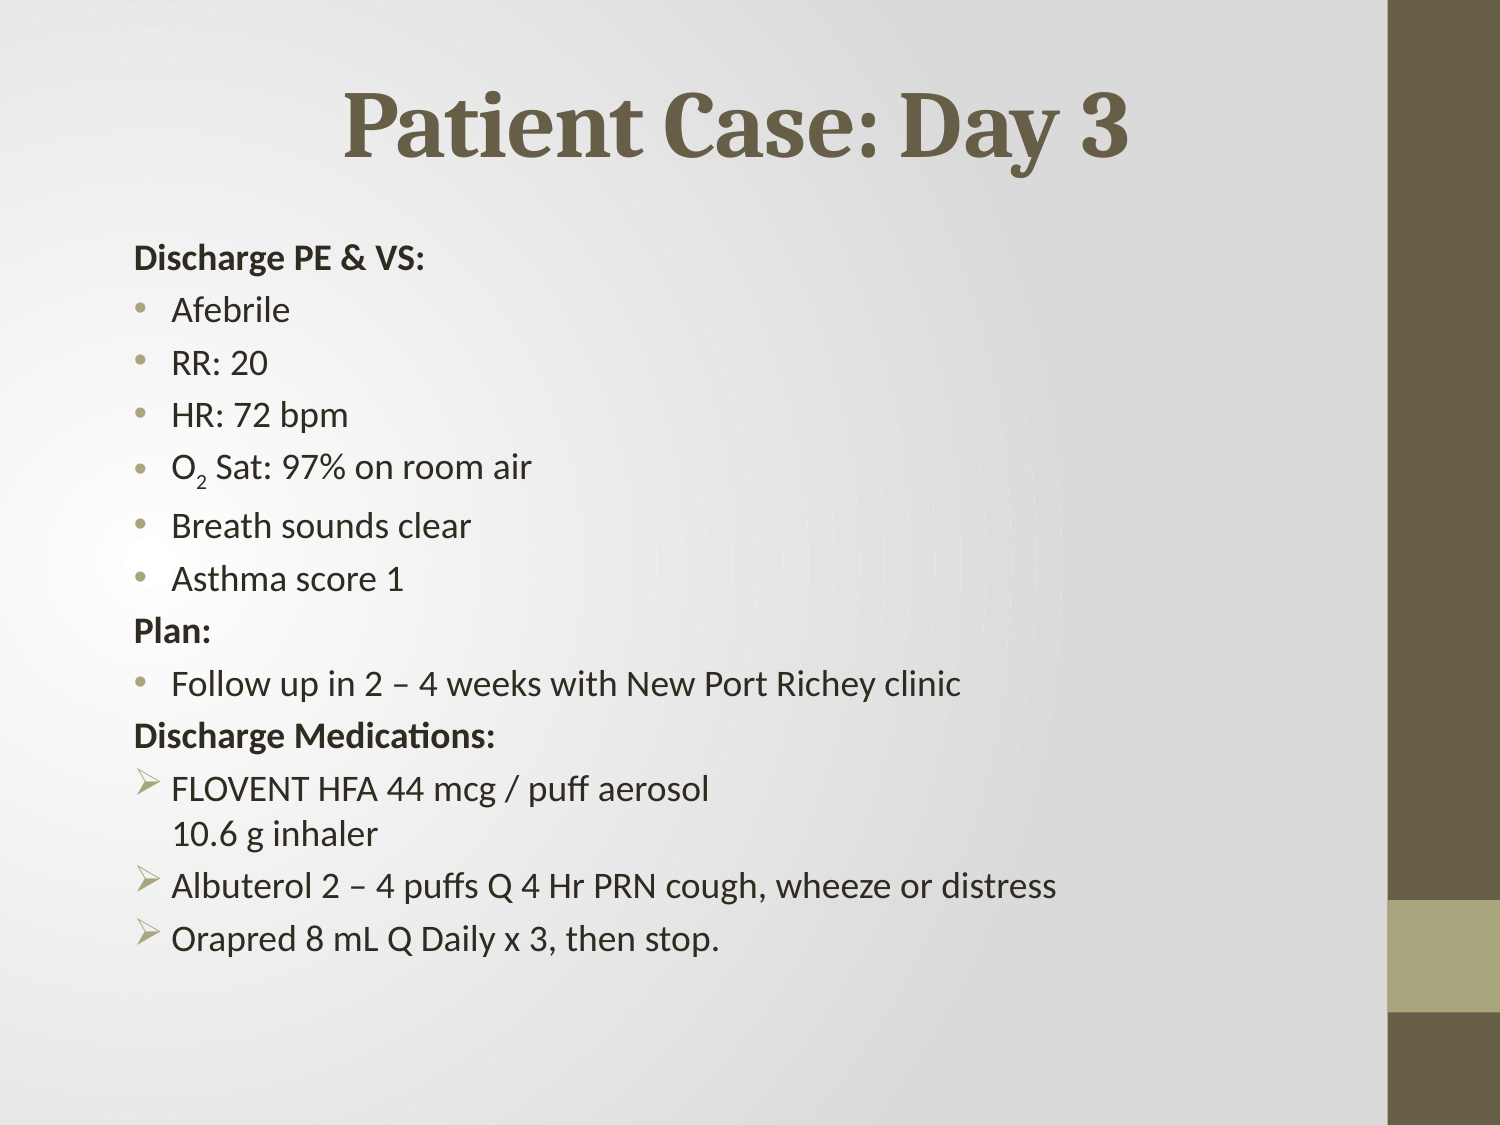

# Patient Case: Day 3
Discharge PE & VS:
Afebrile
RR: 20
HR: 72 bpm
O2 Sat: 97% on room air
Breath sounds clear
Asthma score 1
Plan:
Follow up in 2 – 4 weeks with New Port Richey clinic
Discharge Medications:
FLOVENT HFA 44 mcg / puff aerosol
10.6 g inhaler
Albuterol 2 – 4 puffs Q 4 Hr PRN cough, wheeze or distress
Orapred 8 mL Q Daily x 3, then stop.